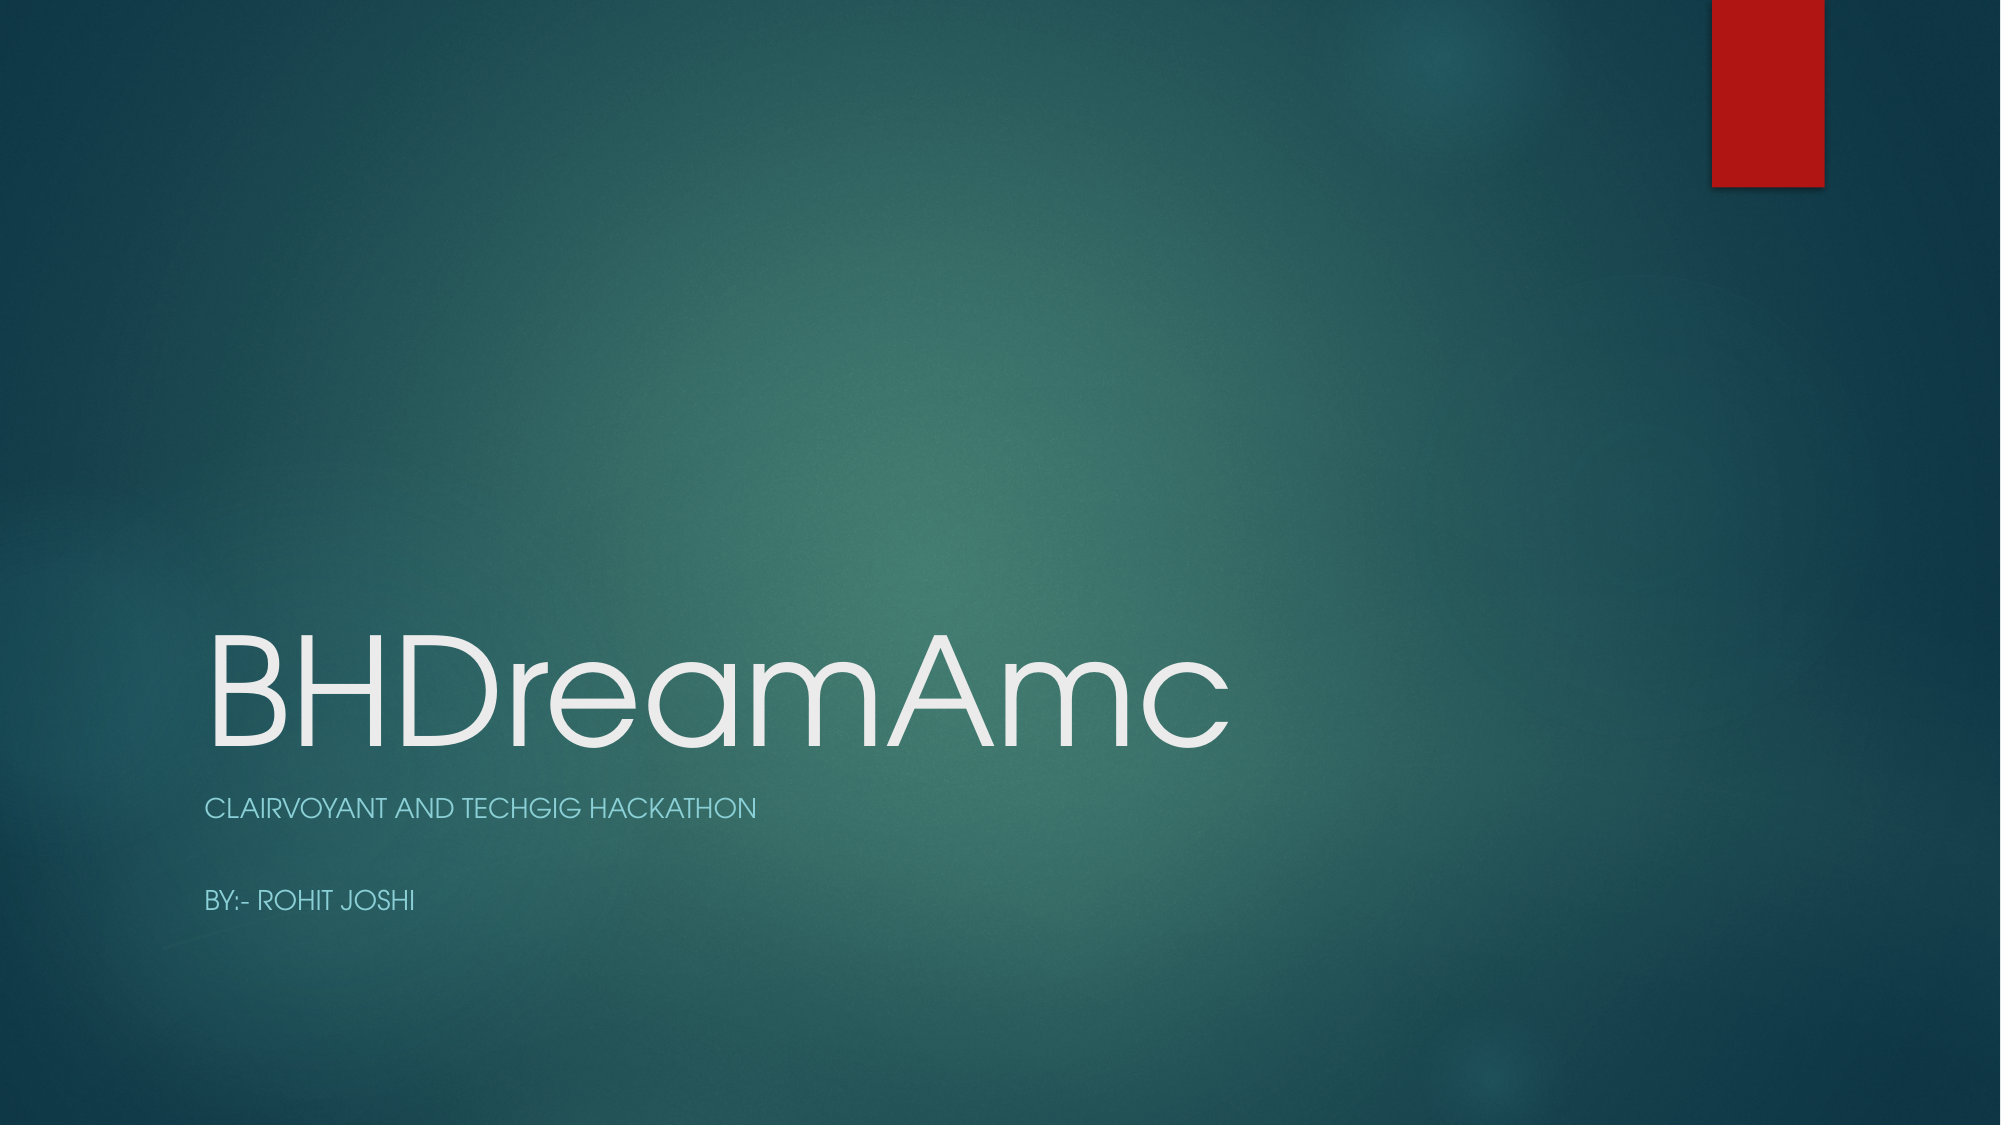

# BHDreamAmc
ClairvoYANT And Techgig hackathon

By:- Rohit Joshi